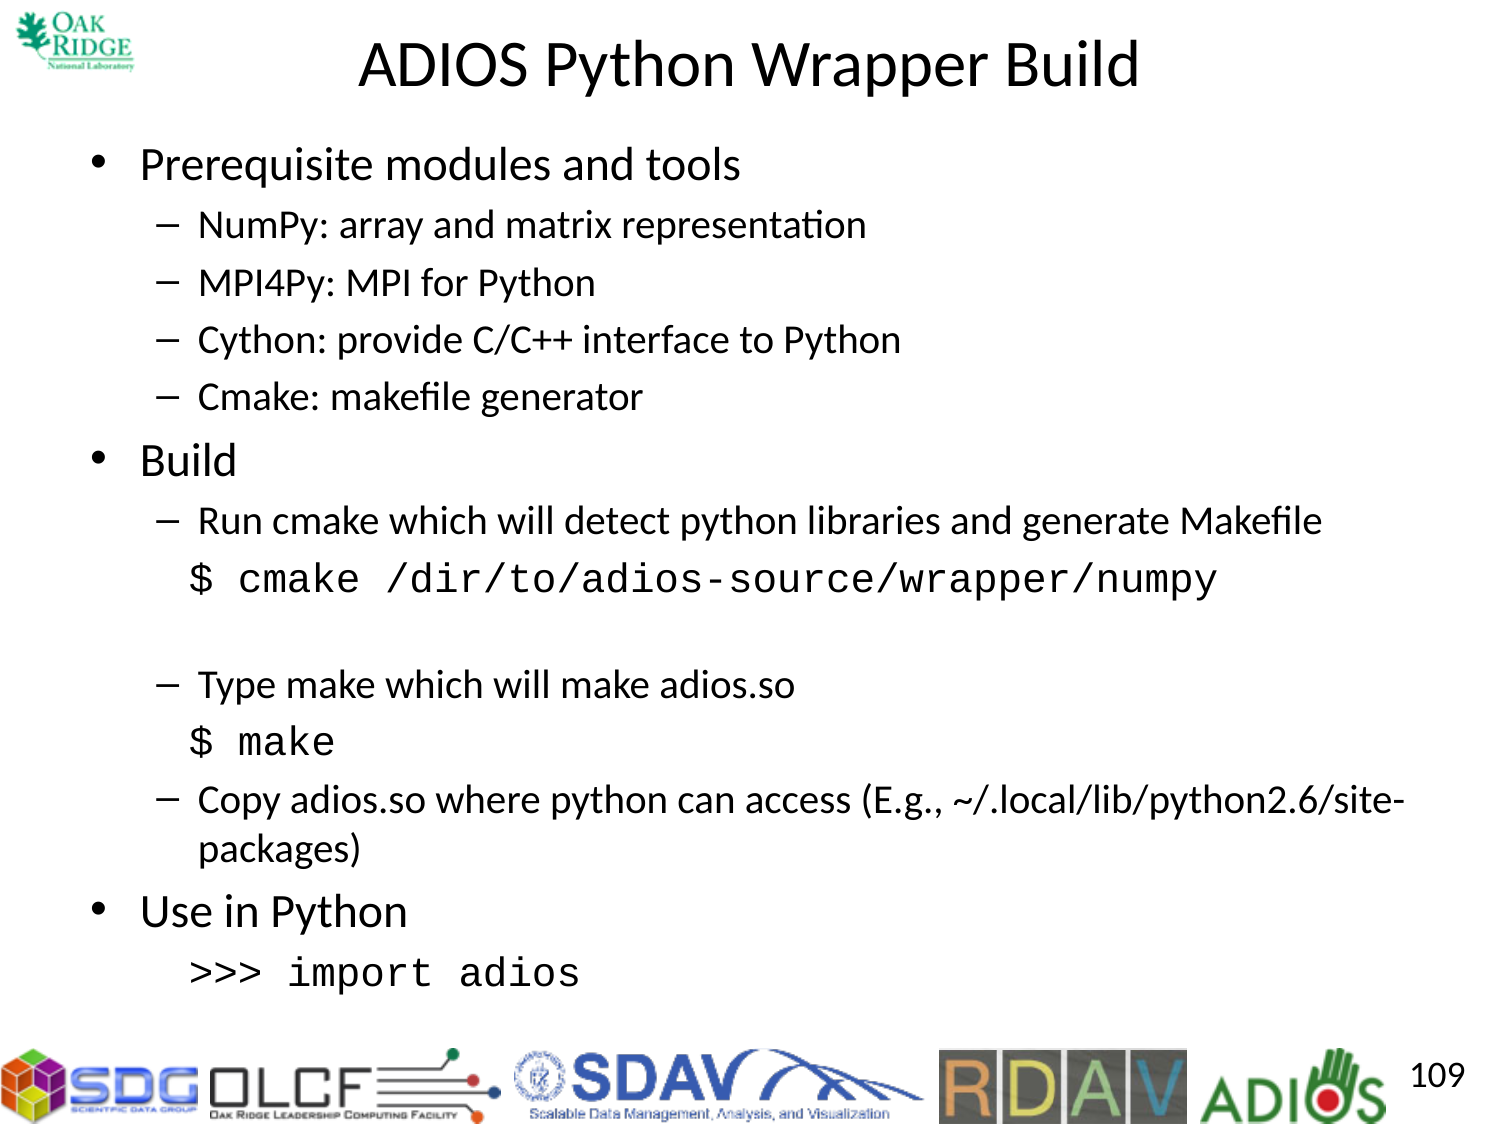

# ADIOS Python Wrapper Build
Prerequisite modules and tools
NumPy: array and matrix representation
MPI4Py: MPI for Python
Cython: provide C/C++ interface to Python
Cmake: makefile generator
Build
Run cmake which will detect python libraries and generate Makefile
$ cmake /dir/to/adios-source/wrapper/numpy
Type make which will make adios.so
$ make
Copy adios.so where python can access (E.g., ~/.local/lib/python2.6/site-packages)
Use in Python
>>> import adios

109